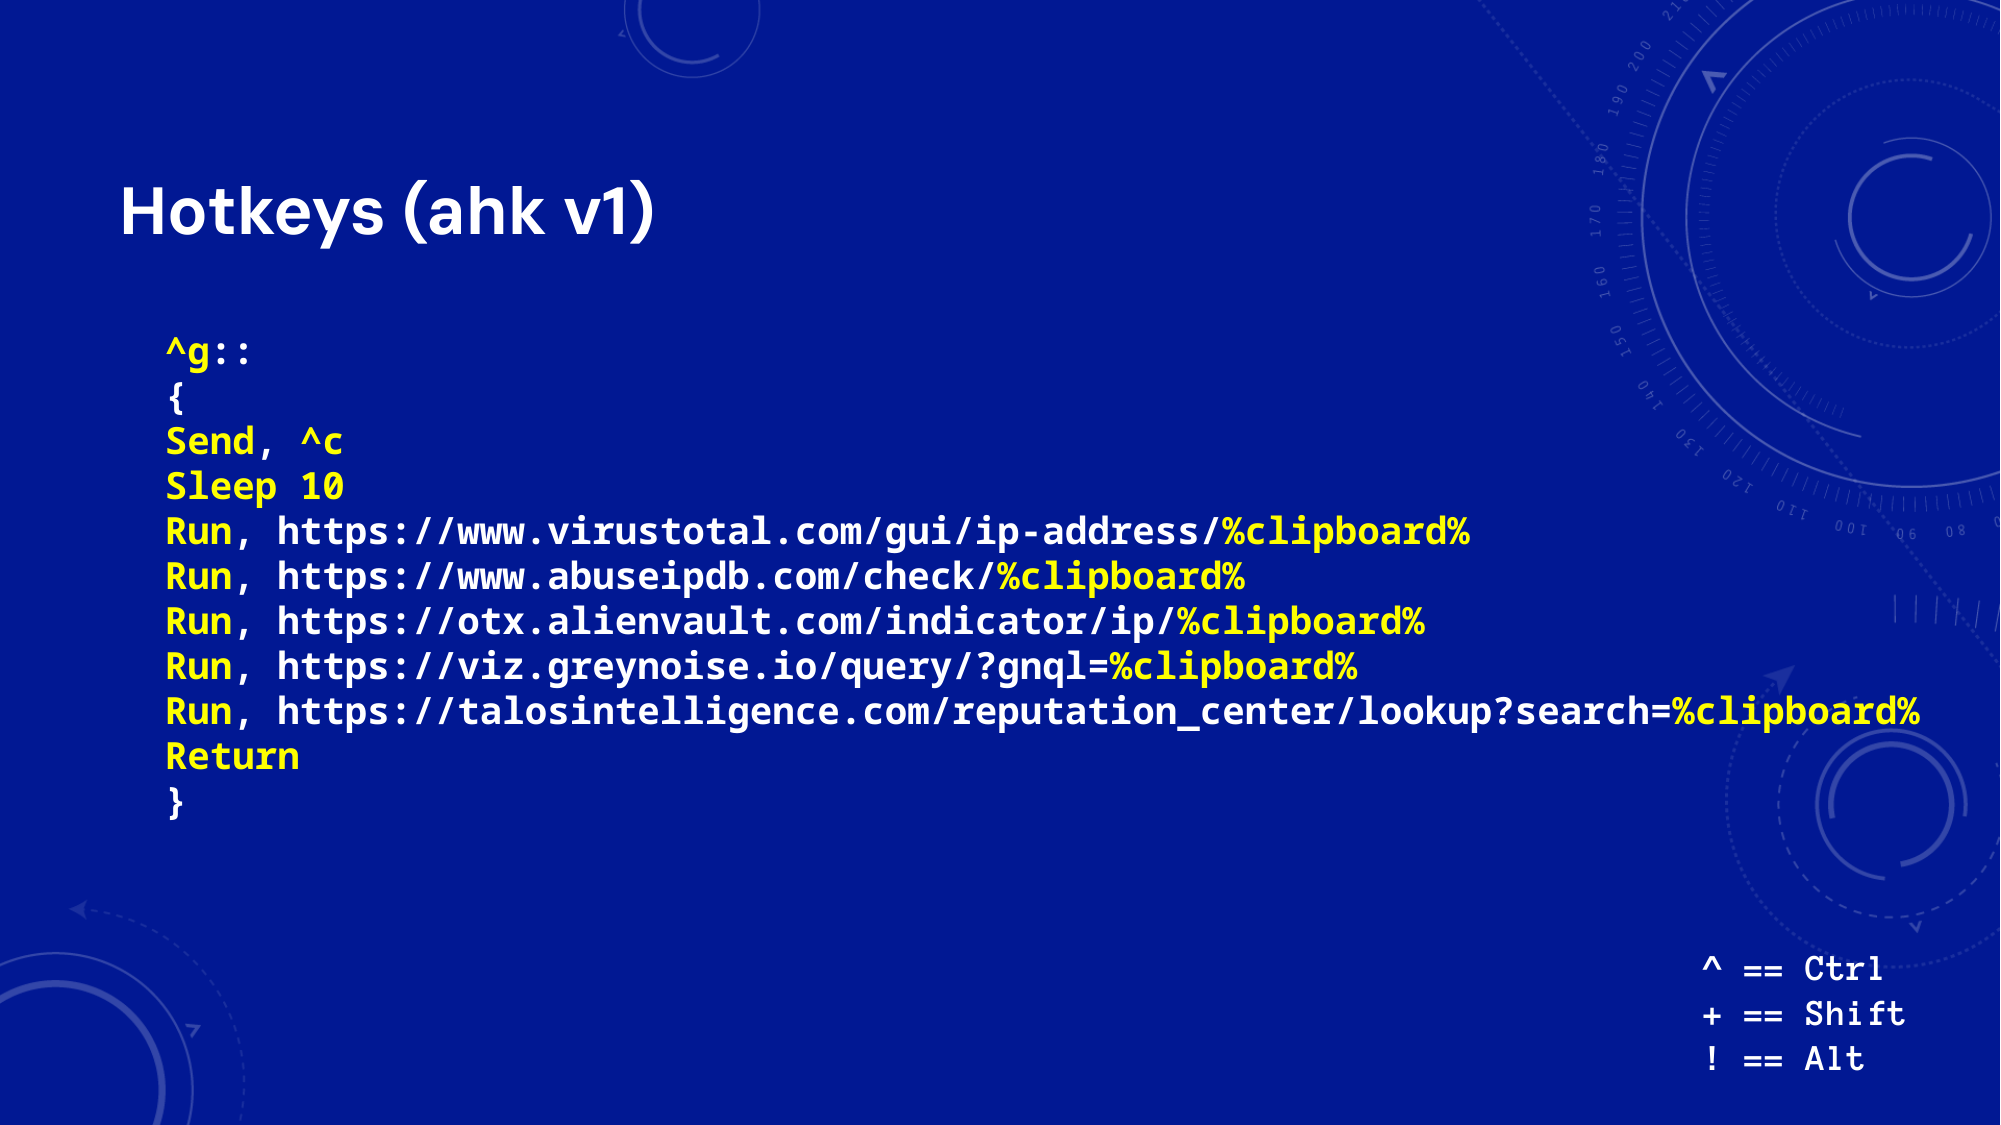

Hotkeys (ahk v1)
^g::
{
Send, ^c
Sleep 10
Run, https://www.virustotal.com/gui/ip-address/%clipboard%
Run, https://www.abuseipdb.com/check/%clipboard%
Run, https://otx.alienvault.com/indicator/ip/%clipboard%
Run, https://viz.greynoise.io/query/?gnql=%clipboard%
Run, https://talosintelligence.com/reputation_center/lookup?search=%clipboard%
Return
}
^ == Ctrl
+ == Shift
! == Alt